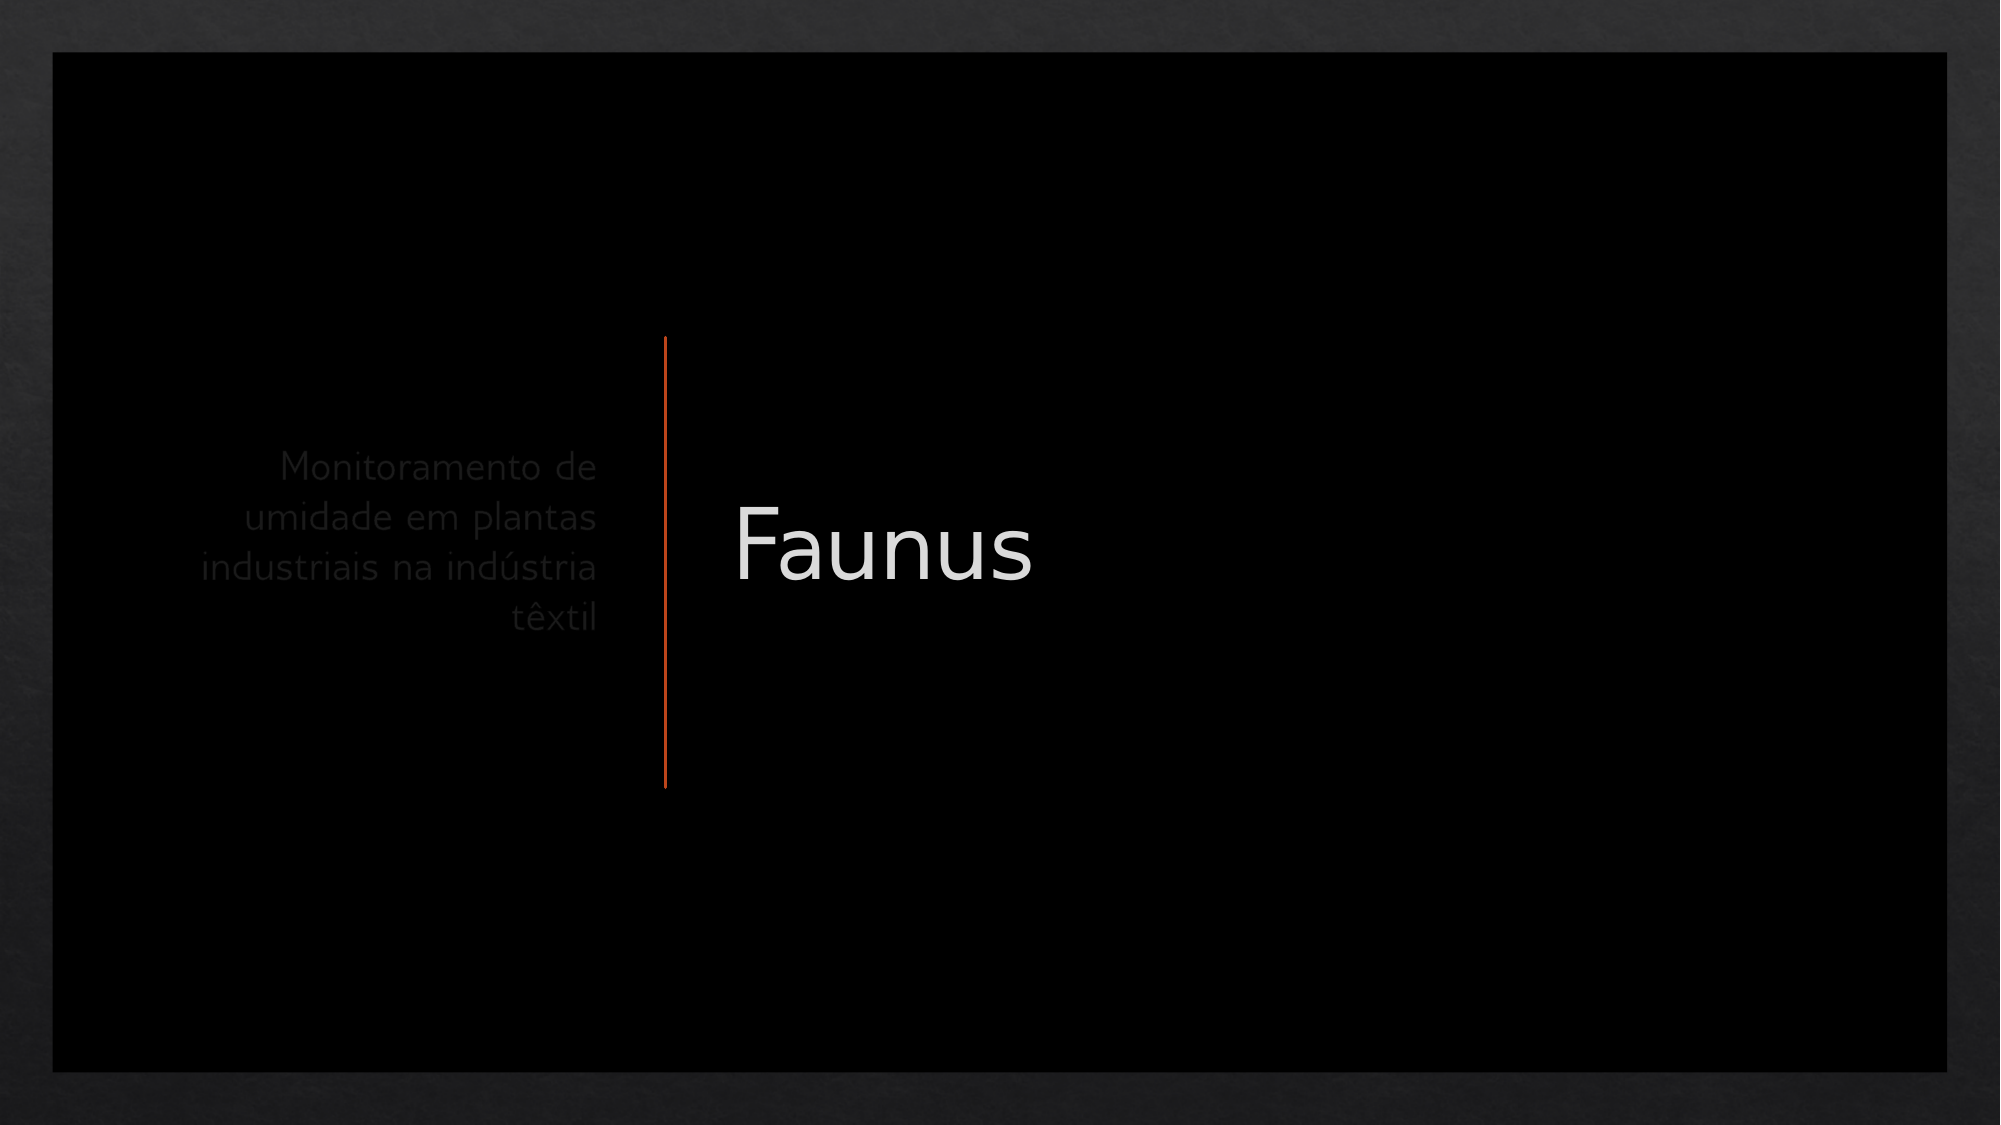

Monitoramento de umidade em plantas industriais na indústria têxtil
# Faunus